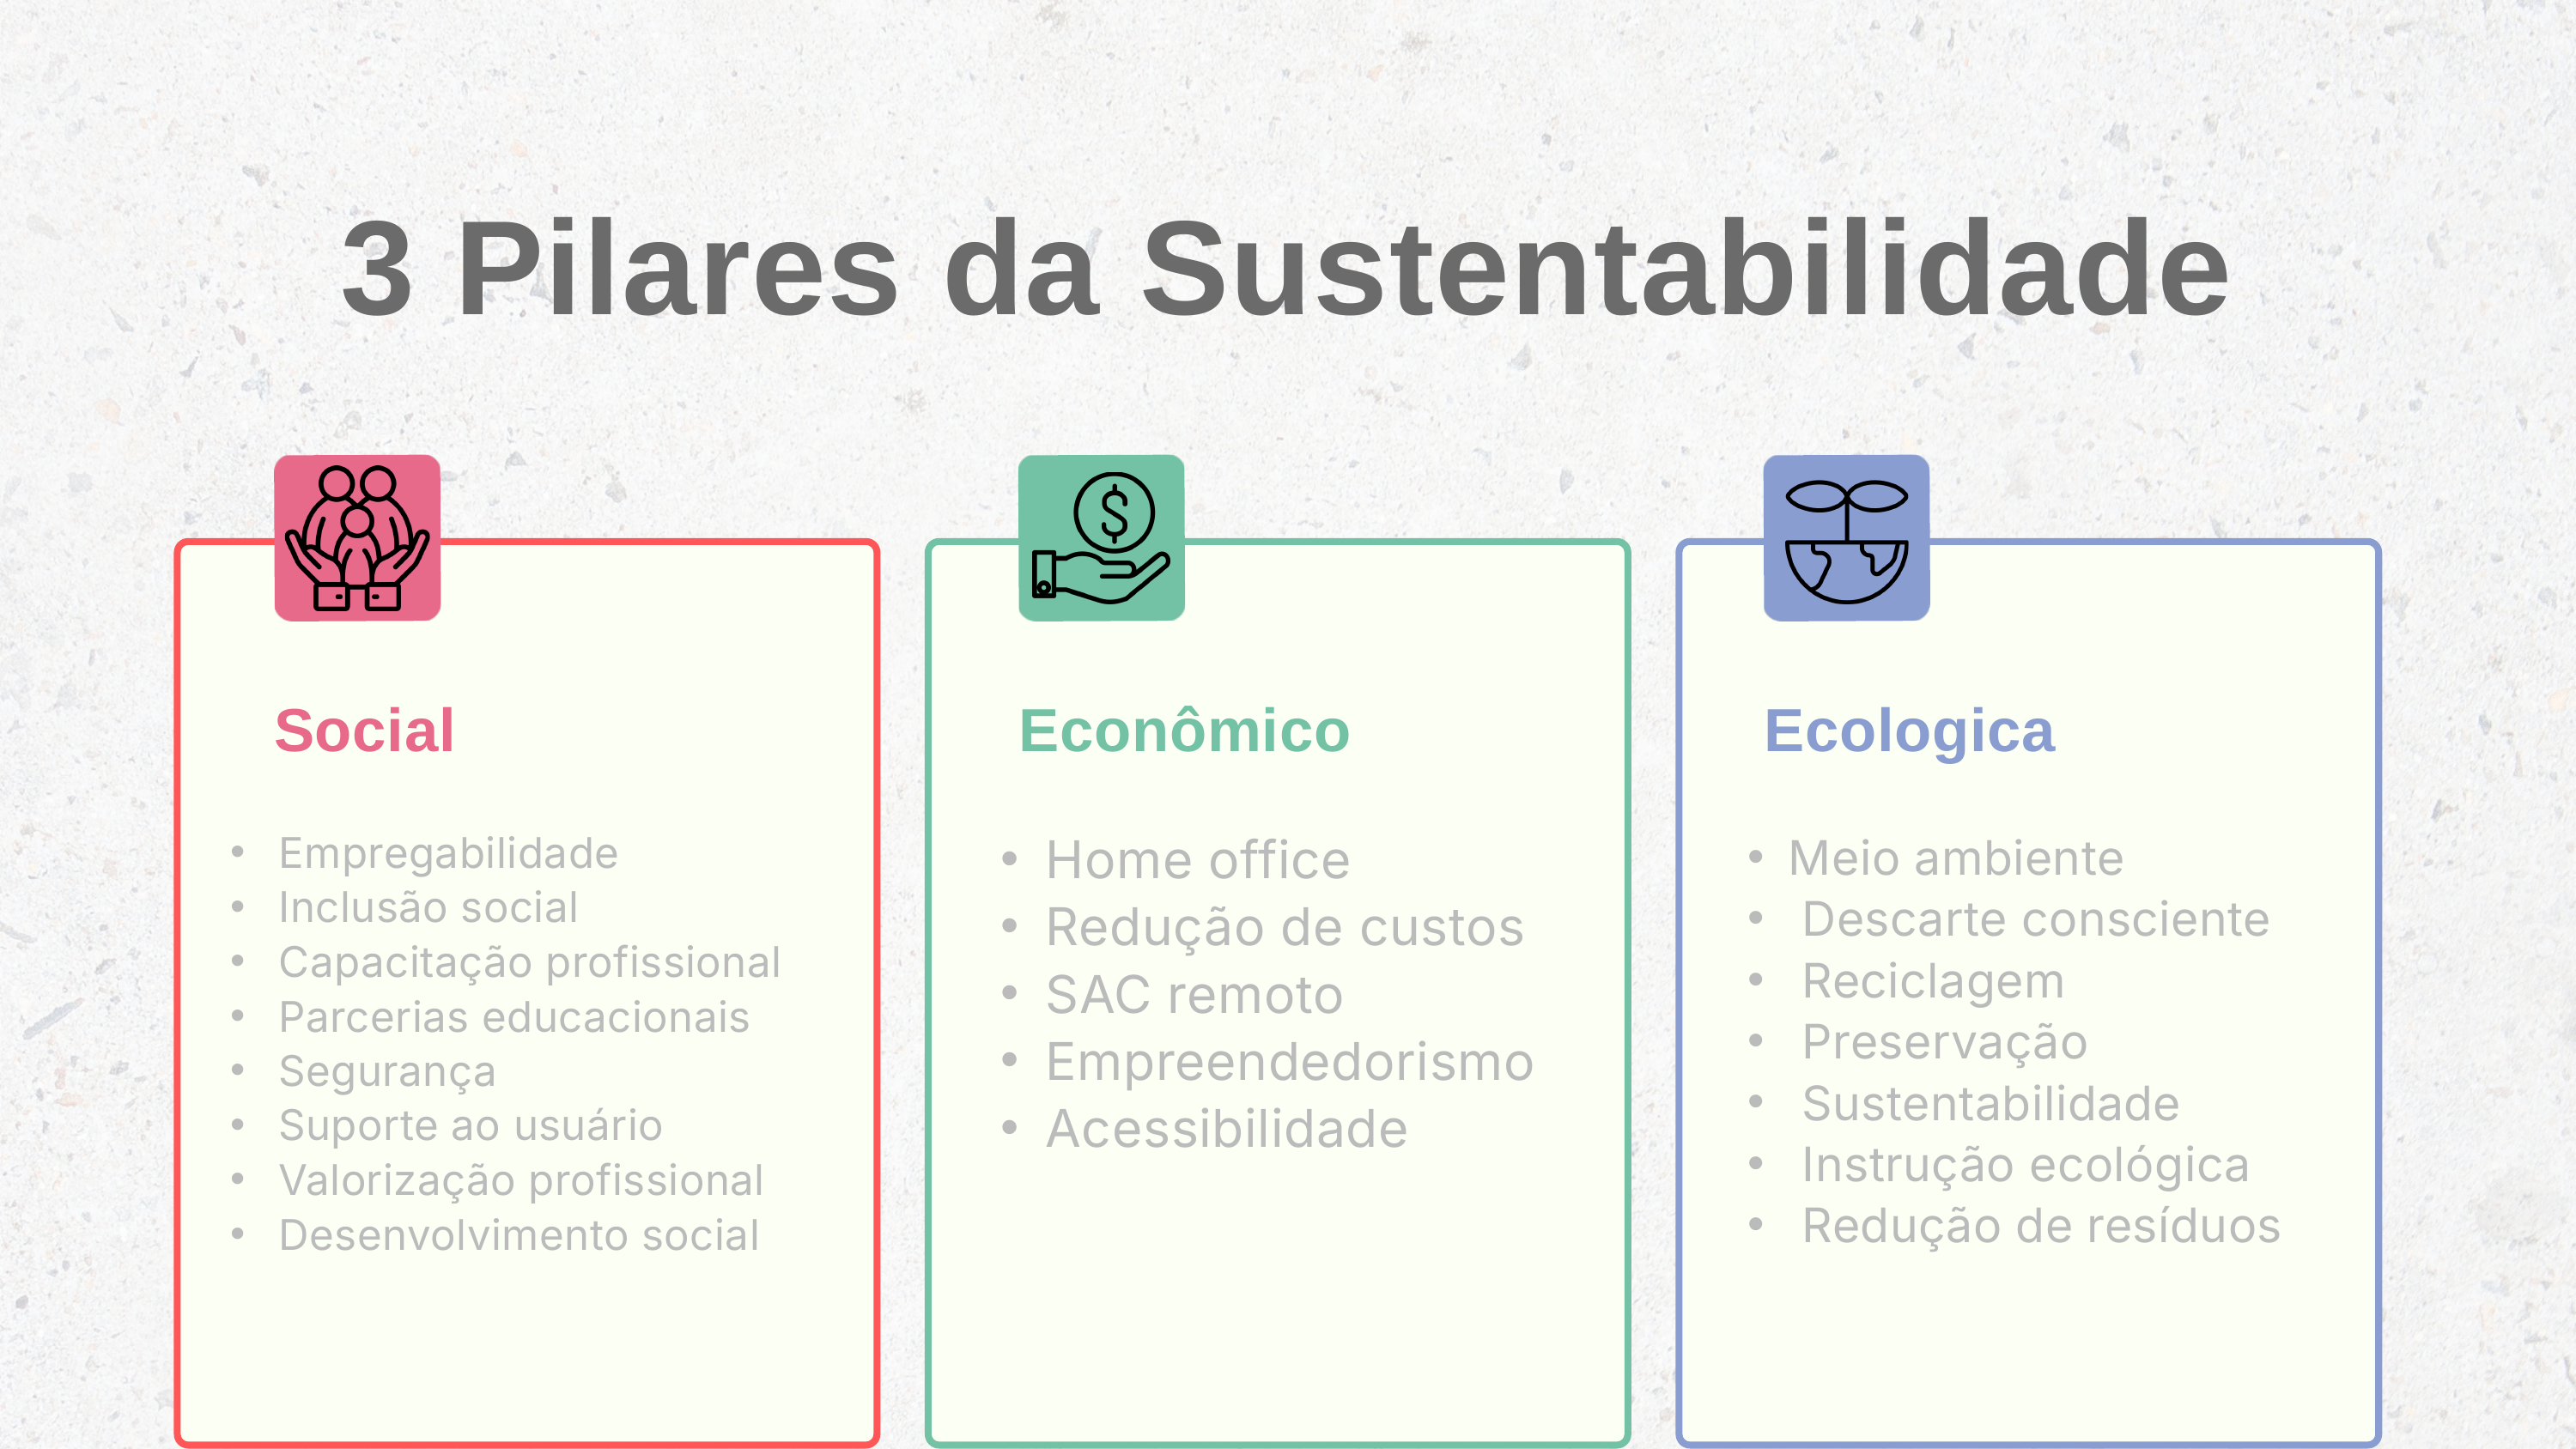

3 Pilares da Sustentabilidade

Social
Econômico
Ecologica
Home office
Redução de custos
SAC remoto
Empreendedorismo
Acessibilidade

 Empregabilidade
 Inclusão social
 Capacitação profissional
 Parcerias educacionais
 Segurança
 Suporte ao usuário
 Valorização profissional
 Desenvolvimento social
Meio ambiente
 Descarte consciente
 Reciclagem
 Preservação
 Sustentabilidade
 Instrução ecológica
 Redução de resíduos